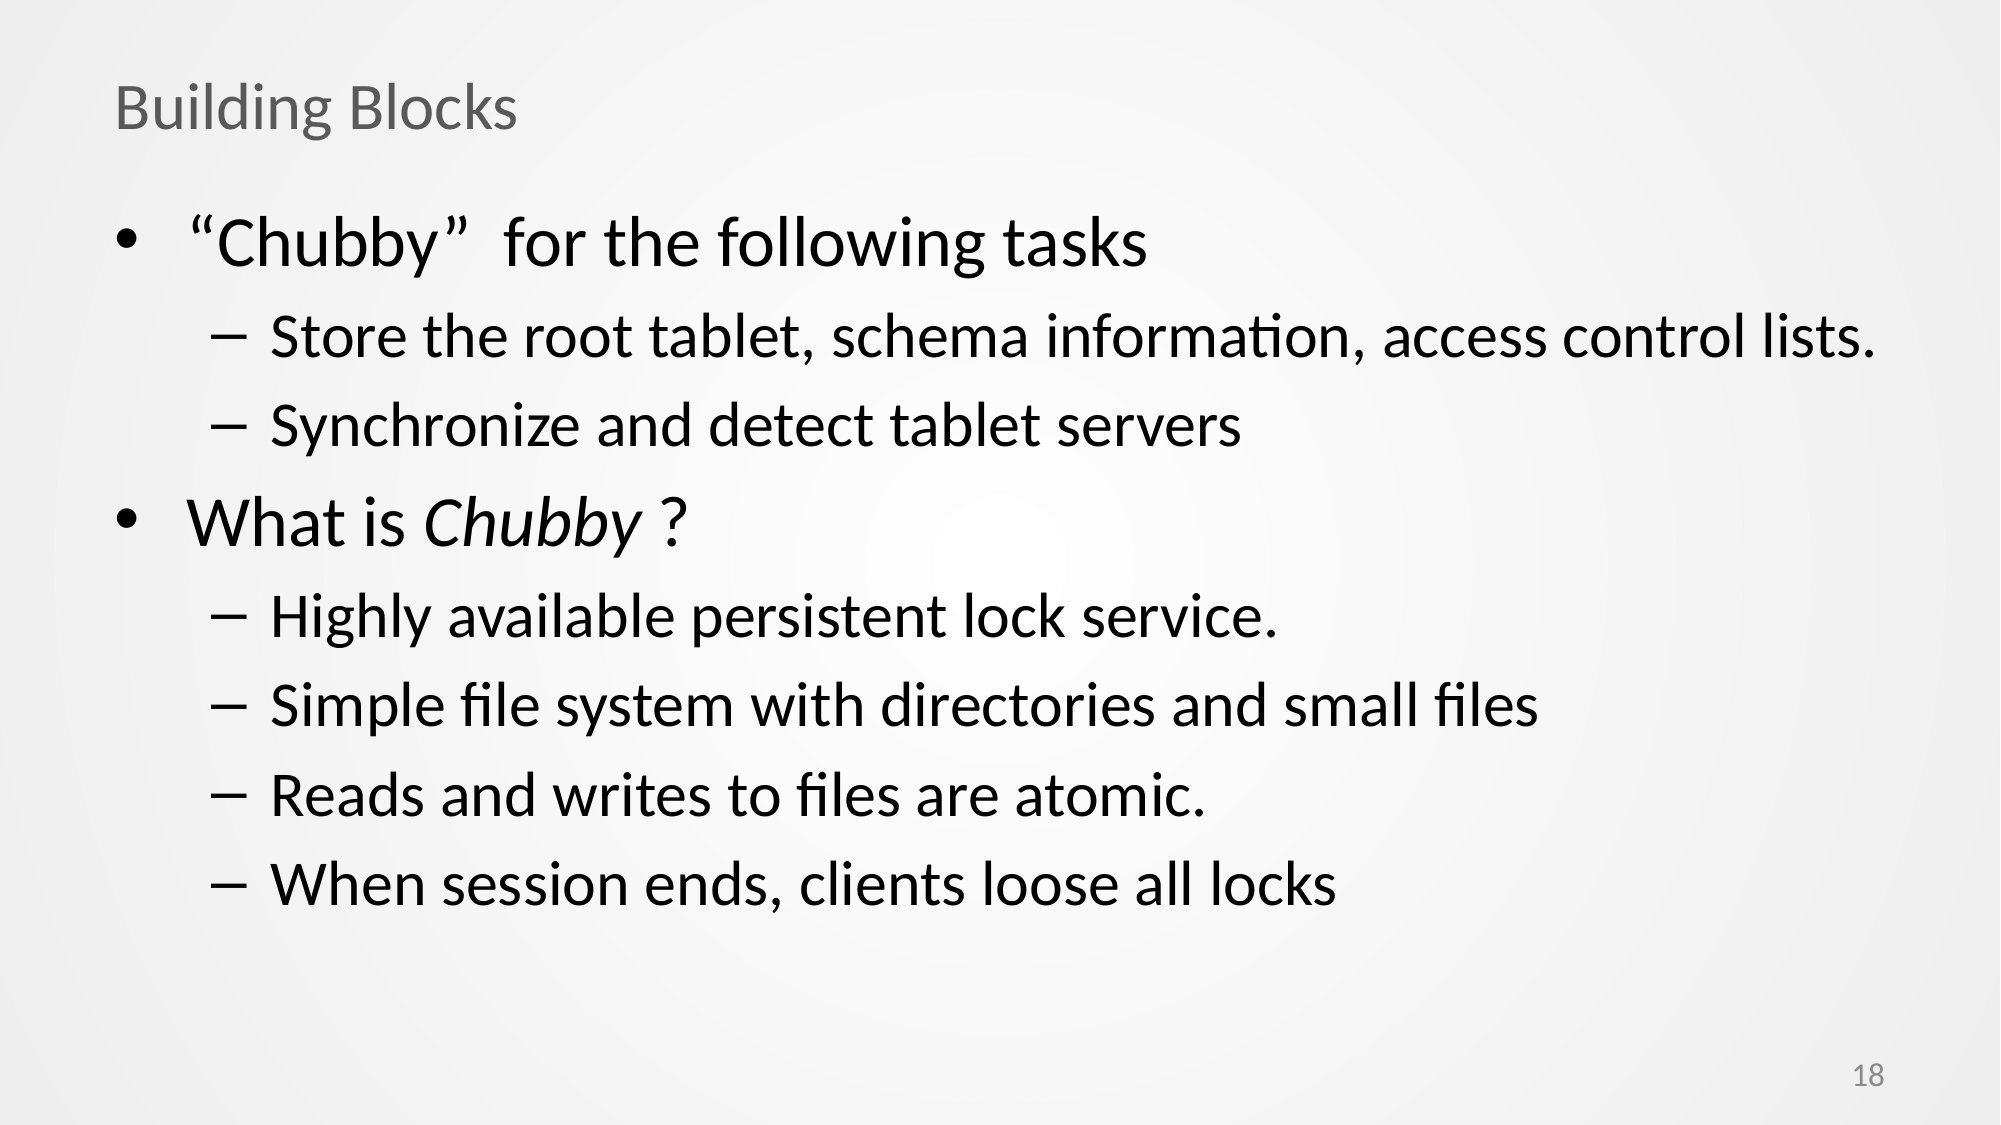

# Building Blocks
“Chubby”  for the following tasks
Store the root tablet, schema information, access control lists.
Synchronize and detect tablet servers
What is Chubby ?
Highly available persistent lock service.
Simple file system with directories and small files
Reads and writes to files are atomic.
When session ends, clients loose all locks
18